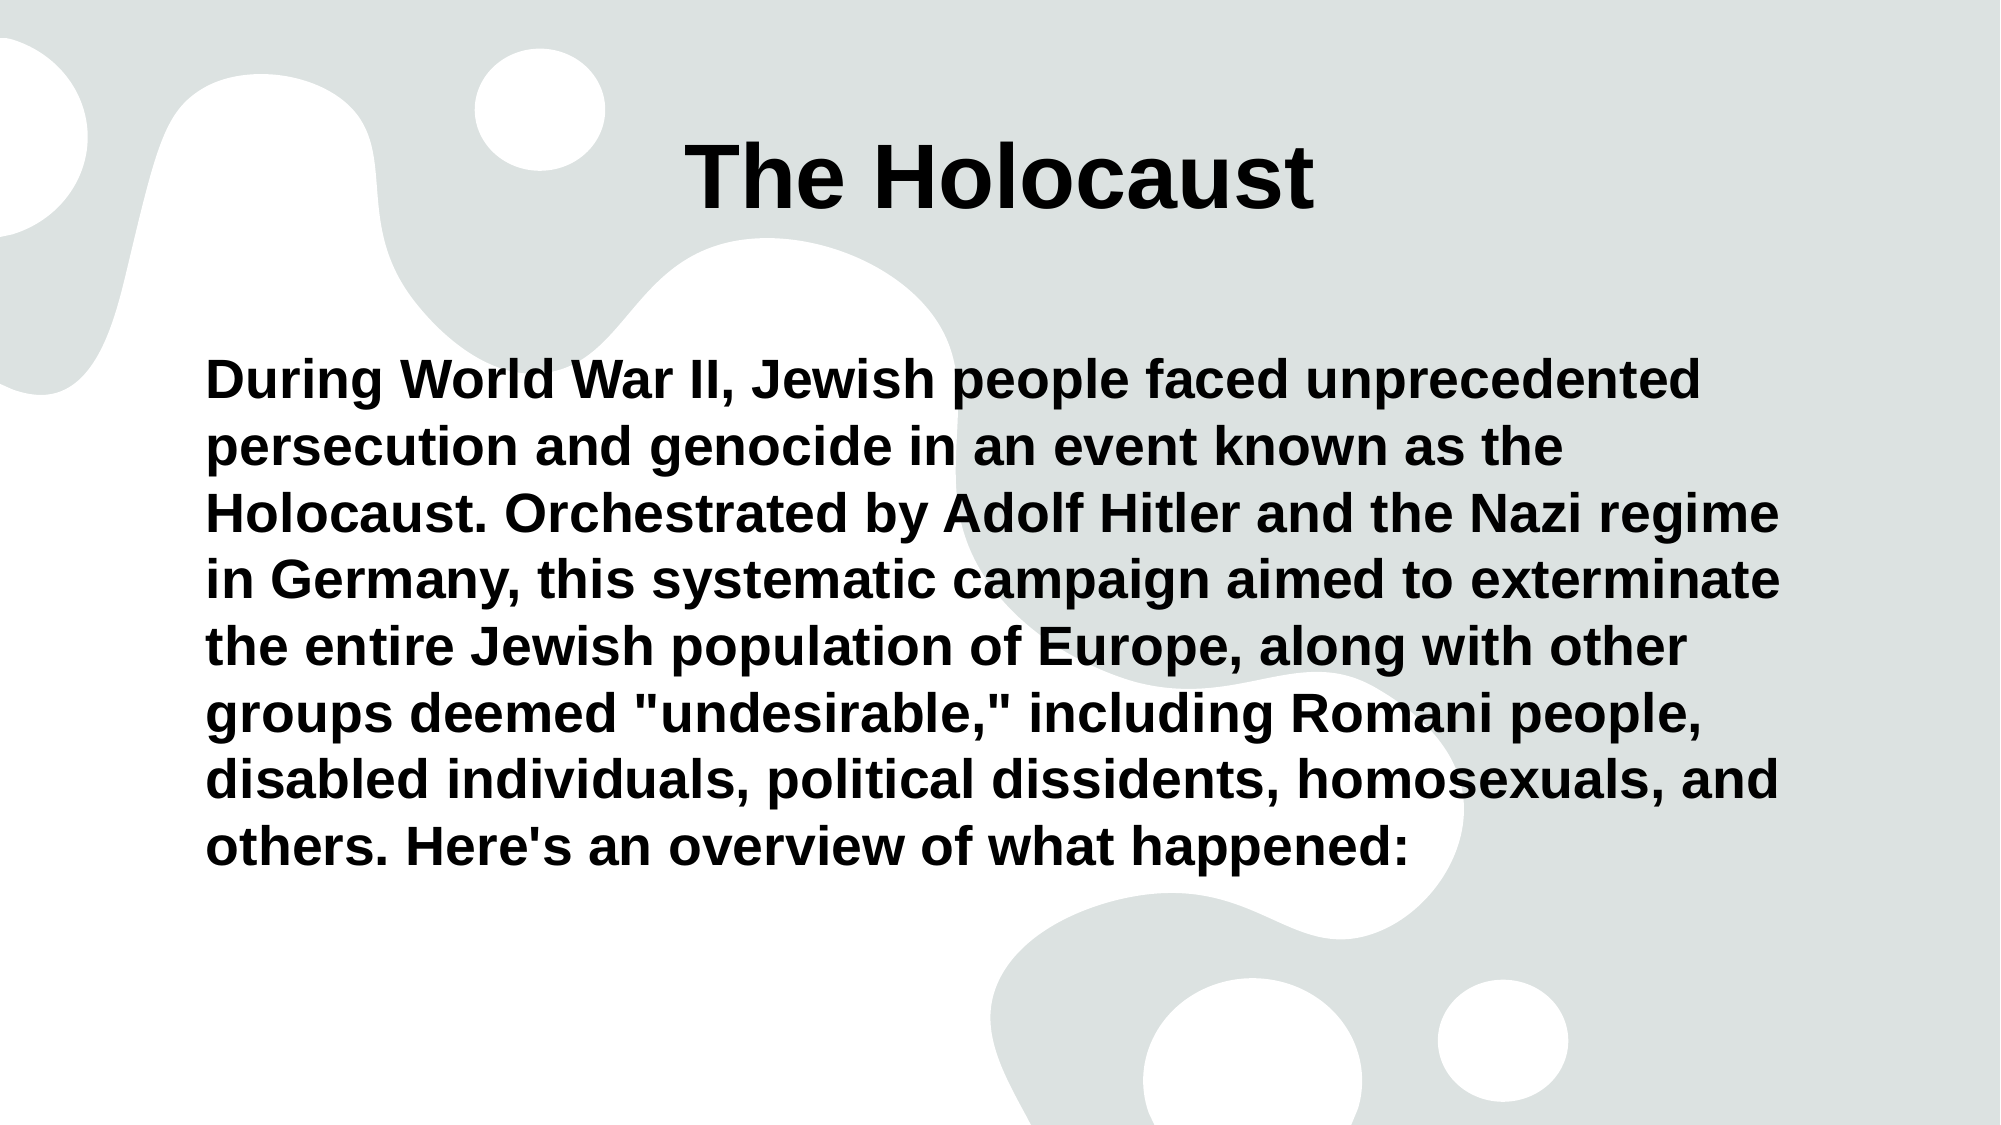

# The Holocaust
During World War II, Jewish people faced unprecedented persecution and genocide in an event known as the Holocaust. Orchestrated by Adolf Hitler and the Nazi regime in Germany, this systematic campaign aimed to exterminate the entire Jewish population of Europe, along with other groups deemed "undesirable," including Romani people, disabled individuals, political dissidents, homosexuals, and others. Here's an overview of what happened: